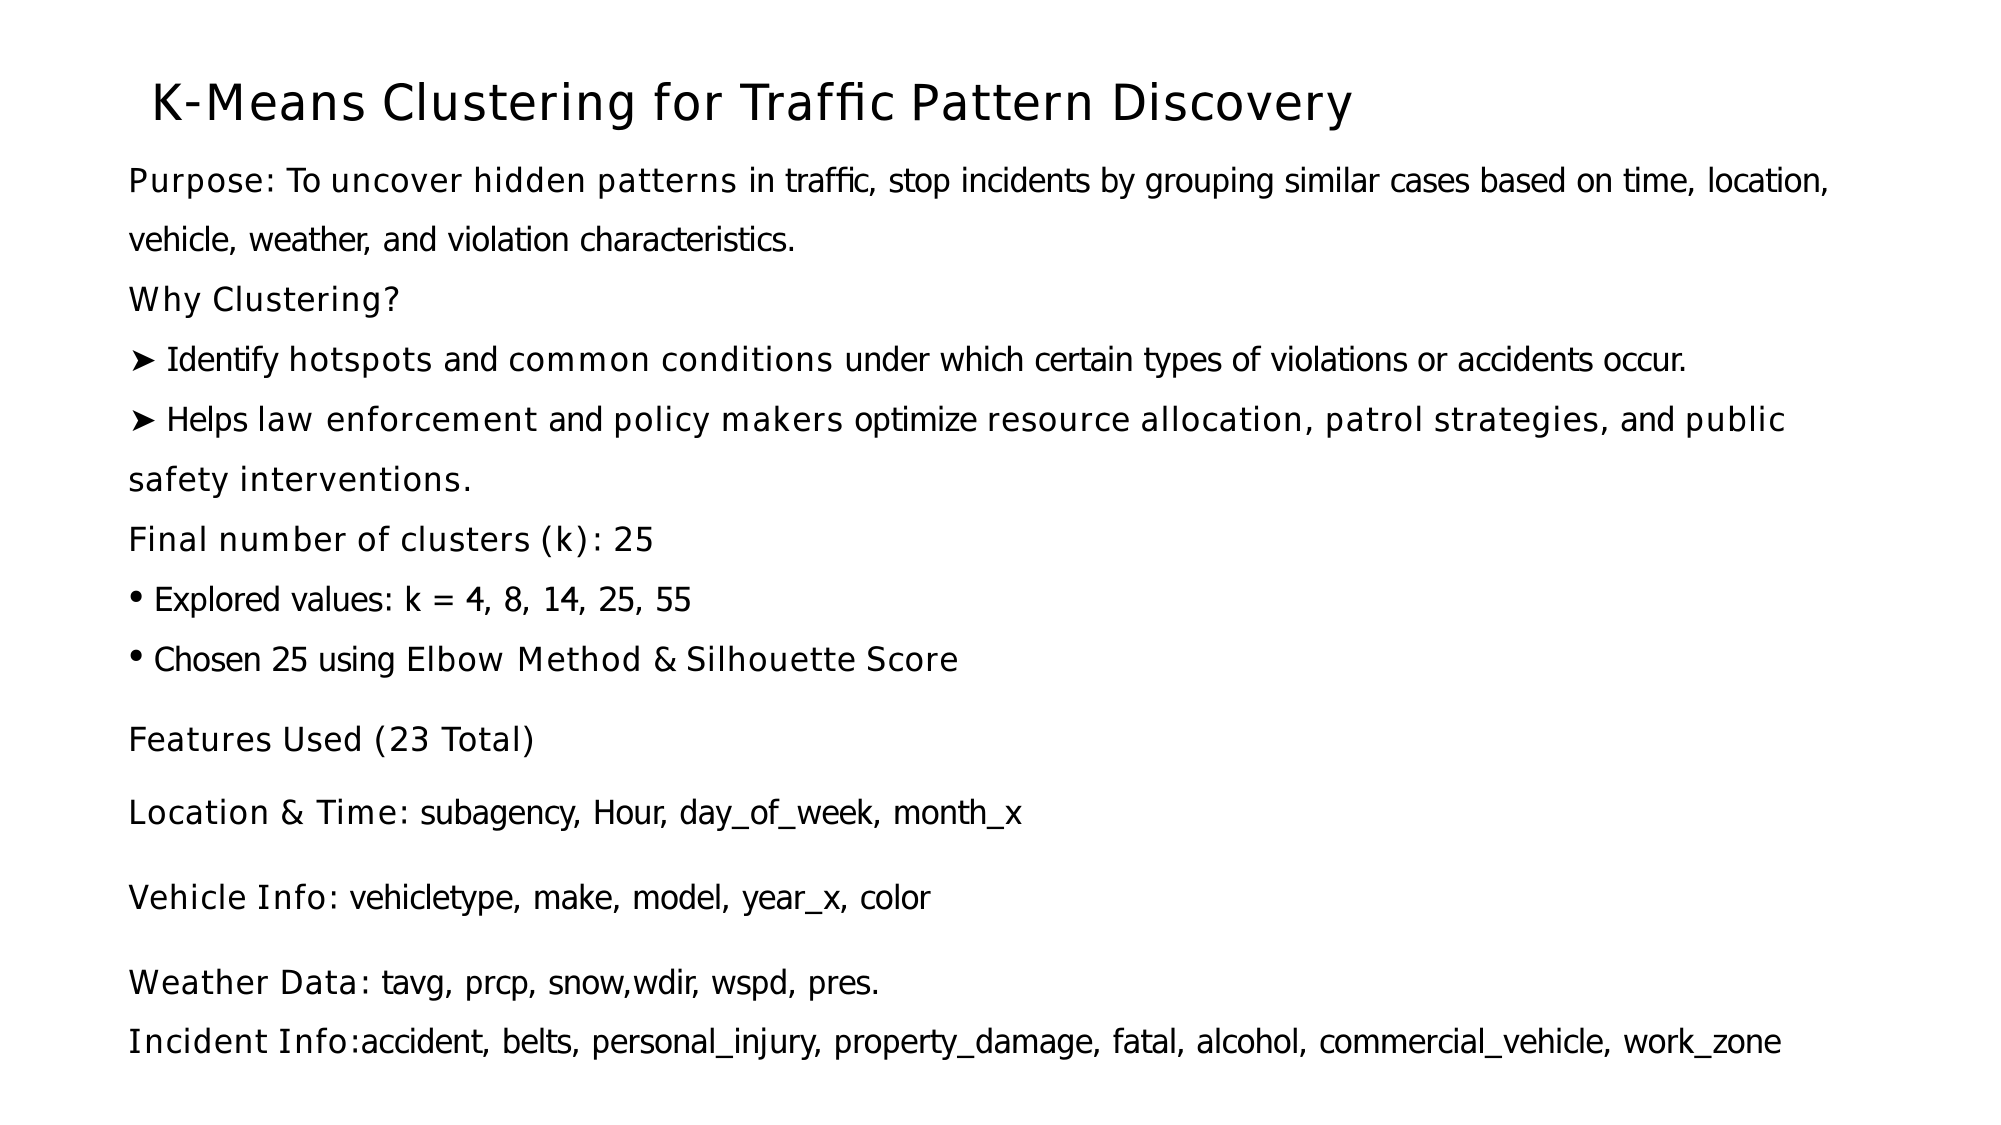

# K-Means Clustering for Traffic Pattern Discovery
Purpose: To uncover hidden patterns in traffic, stop incidents by grouping similar cases based on time, location, vehicle, weather, and violation characteristics.
Why Clustering?
➤ Identify hotspots and common conditions under which certain types of violations or accidents occur.
➤ Helps law enforcement and policy makers optimize resource allocation, patrol strategies, and public safety interventions.
Final number of clusters (k): 25
 Explored values: k = 4, 8, 14, 25, 55
 Chosen 25 using Elbow Method & Silhouette Score
Features Used (23 Total)
Location & Time: subagency, Hour, day_of_week, month_x
Vehicle Info: vehicletype, make, model, year_x, color
Weather Data: tavg, prcp, snow,wdir, wspd, pres.
Incident Info:accident, belts, personal_injury, property_damage, fatal, alcohol, commercial_vehicle, work_zone